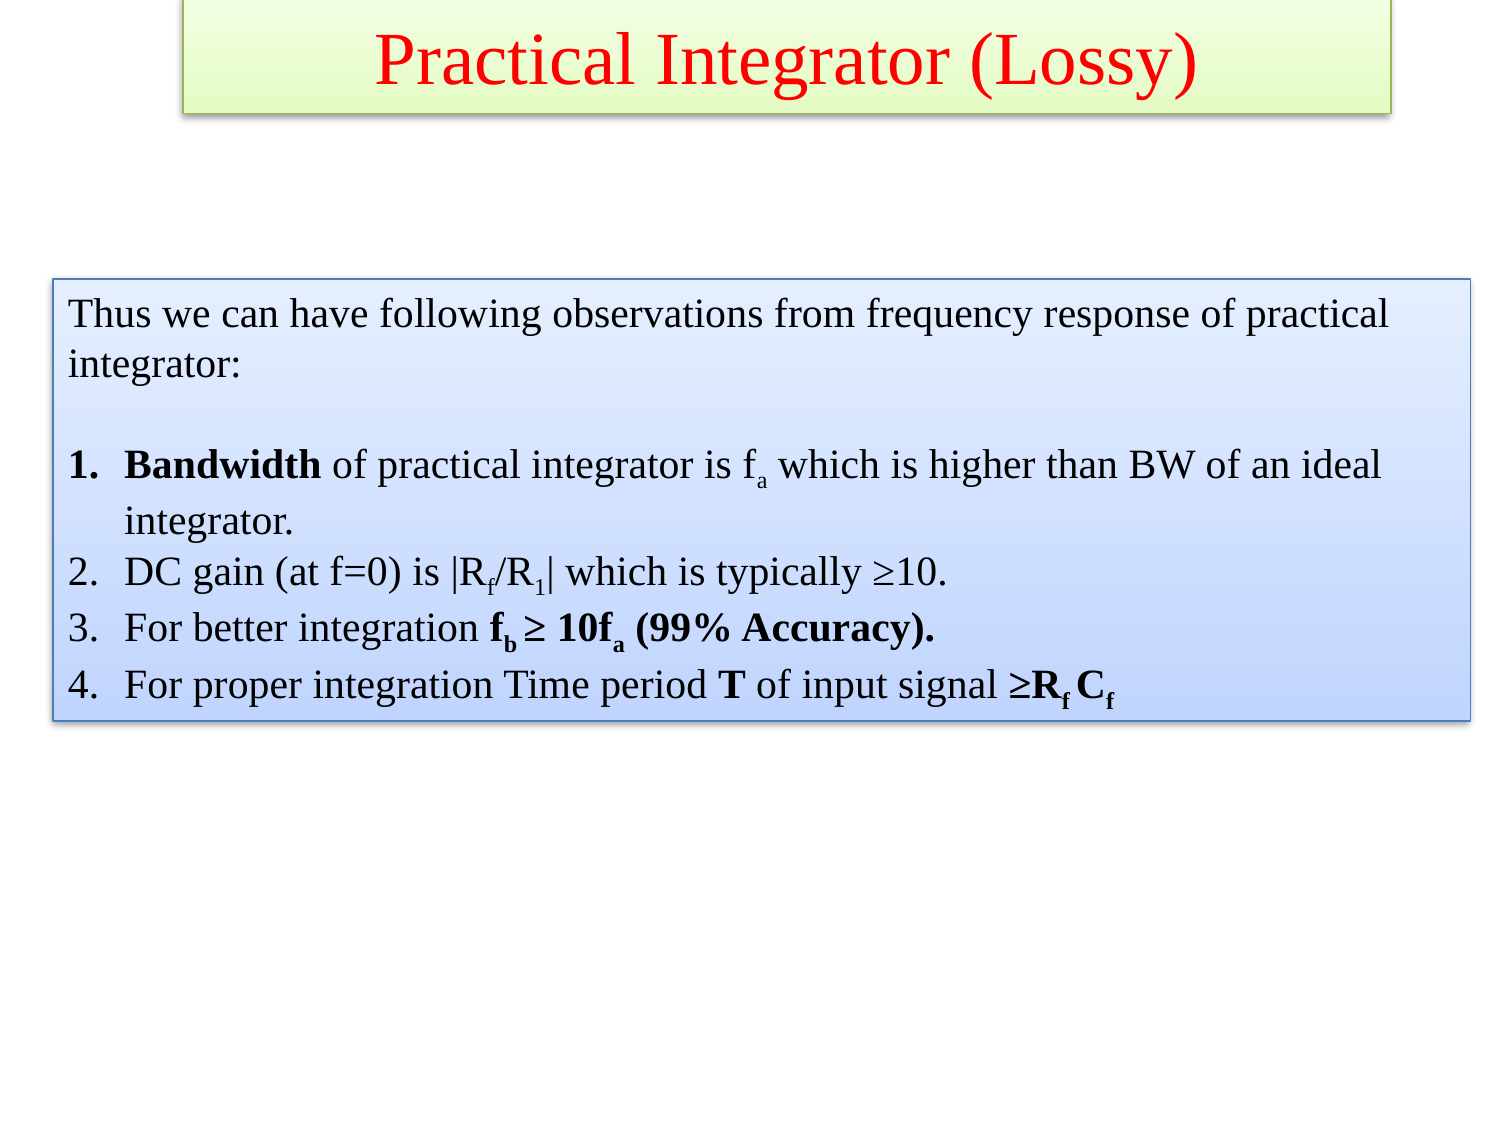

# Practical Integrator (Lossy)
Thus we can have following observations from frequency response of practical integrator:
Bandwidth of practical integrator is fa which is higher than BW of an ideal integrator.
DC gain (at f=0) is |Rf/R1| which is typically ≥10.
For better integration fb ≥ 10fa (99% Accuracy).
For proper integration Time period T of input signal ≥Rf Cf